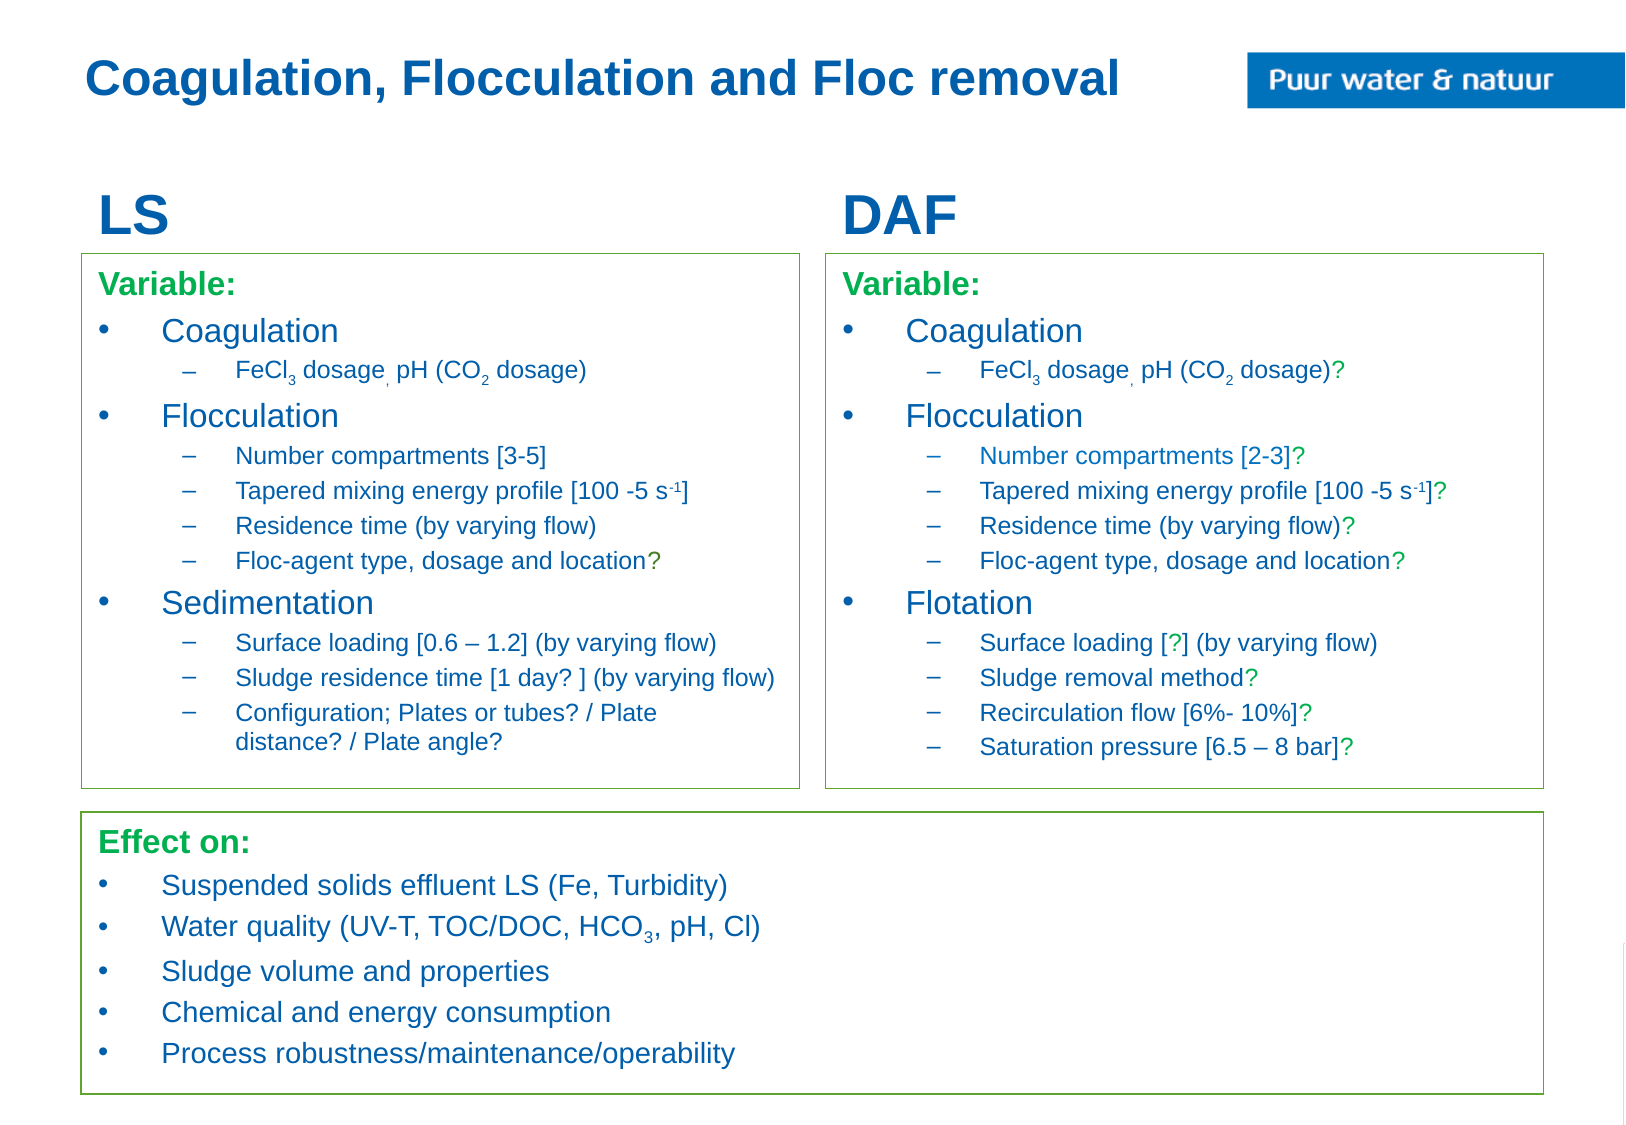

# Coagulation, Flocculation and Floc removal
LS
DAF
Variable:
Coagulation
FeCl3 dosage, pH (CO2 dosage)
Flocculation
Number compartments [3-5]
Tapered mixing energy profile [100 -5 s-1]
Residence time (by varying flow)
Floc-agent type, dosage and location?
Sedimentation
Surface loading [0.6 – 1.2] (by varying flow)
Sludge residence time [1 day? ] (by varying flow)
Configuration; Plates or tubes? / Plate distance? / Plate angle?

Variable:
Coagulation
FeCl3 dosage, pH (CO2 dosage)?
Flocculation
Number compartments [2-3]?
Tapered mixing energy profile [100 -5 s-1]?
Residence time (by varying flow)?
Floc-agent type, dosage and location?
Flotation
Surface loading [?] (by varying flow)
Sludge removal method?
Recirculation flow [6%- 10%]?
Saturation pressure [6.5 – 8 bar]?

Effect on:
Suspended solids effluent LS (Fe, Turbidity)
Water quality (UV-T, TOC/DOC, HCO3, pH, Cl)
Sludge volume and properties
Chemical and energy consumption
Process robustness/maintenance/operability